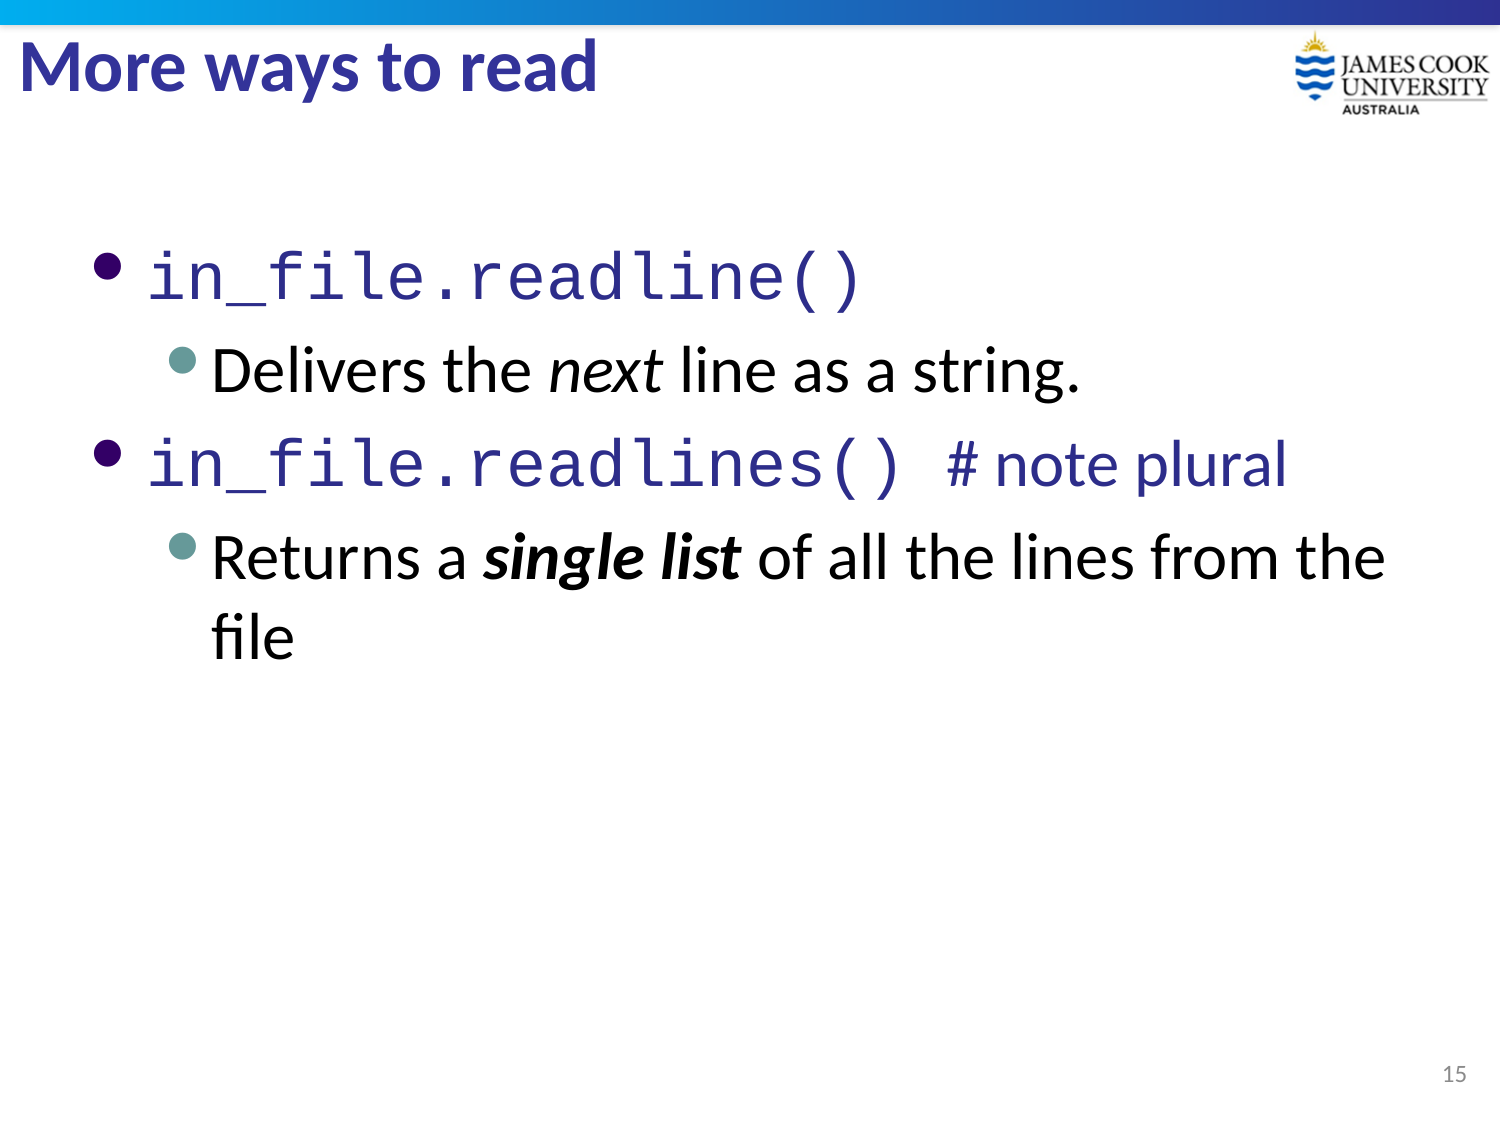

# More ways to read
in_file.readline()
Delivers the next line as a string.
in_file.readlines() # note plural
Returns a single list of all the lines from the file

15